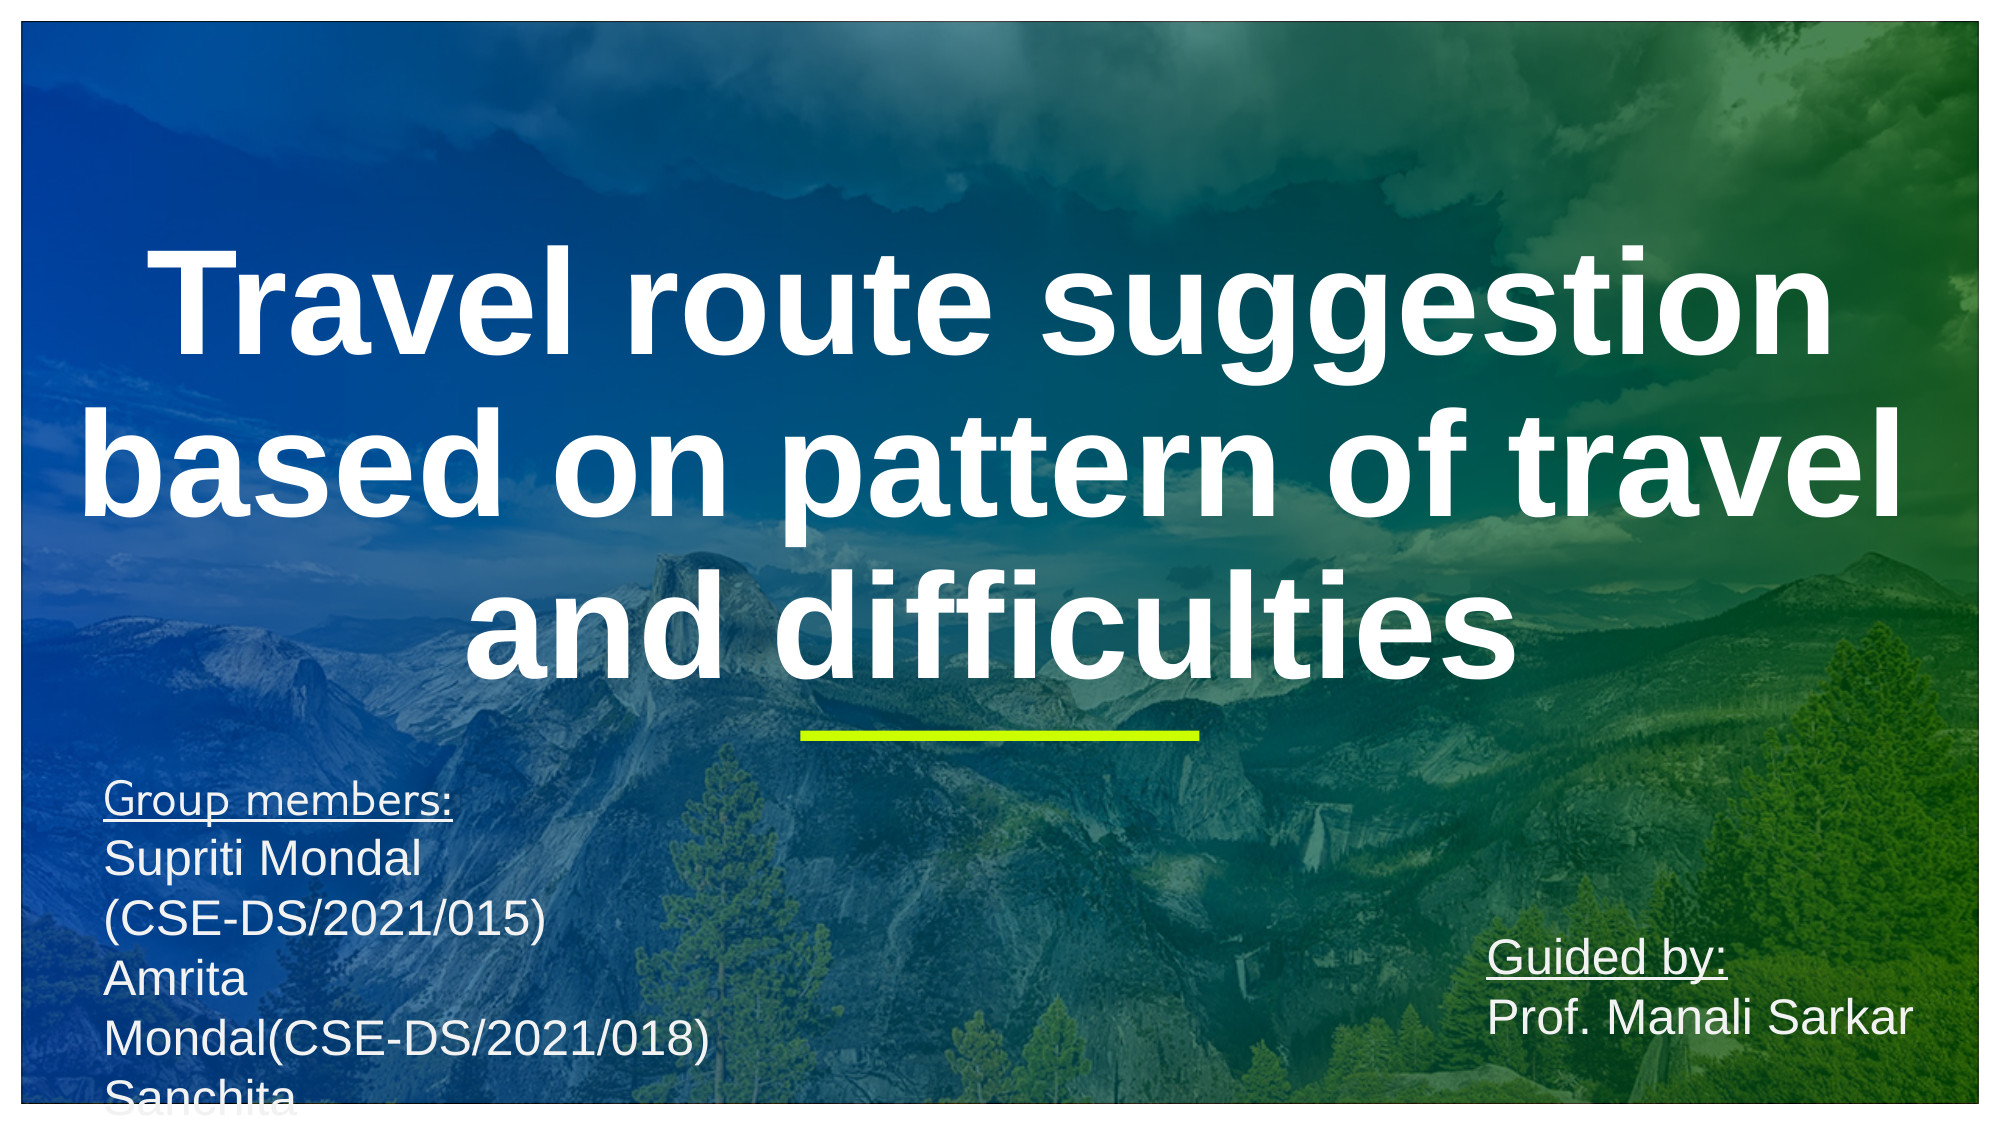

# Travel route suggestion based on pattern of travel and difficulties
Group members:
Supriti Mondal (CSE-DS/2021/015)
Amrita Mondal(CSE-DS/2021/018)
Sanchita Sarkar(CSE-DS/2021/008)
Siddhartha Shaw(CSE-DS/2021/003)
Guided by:
Prof. Manali Sarkar